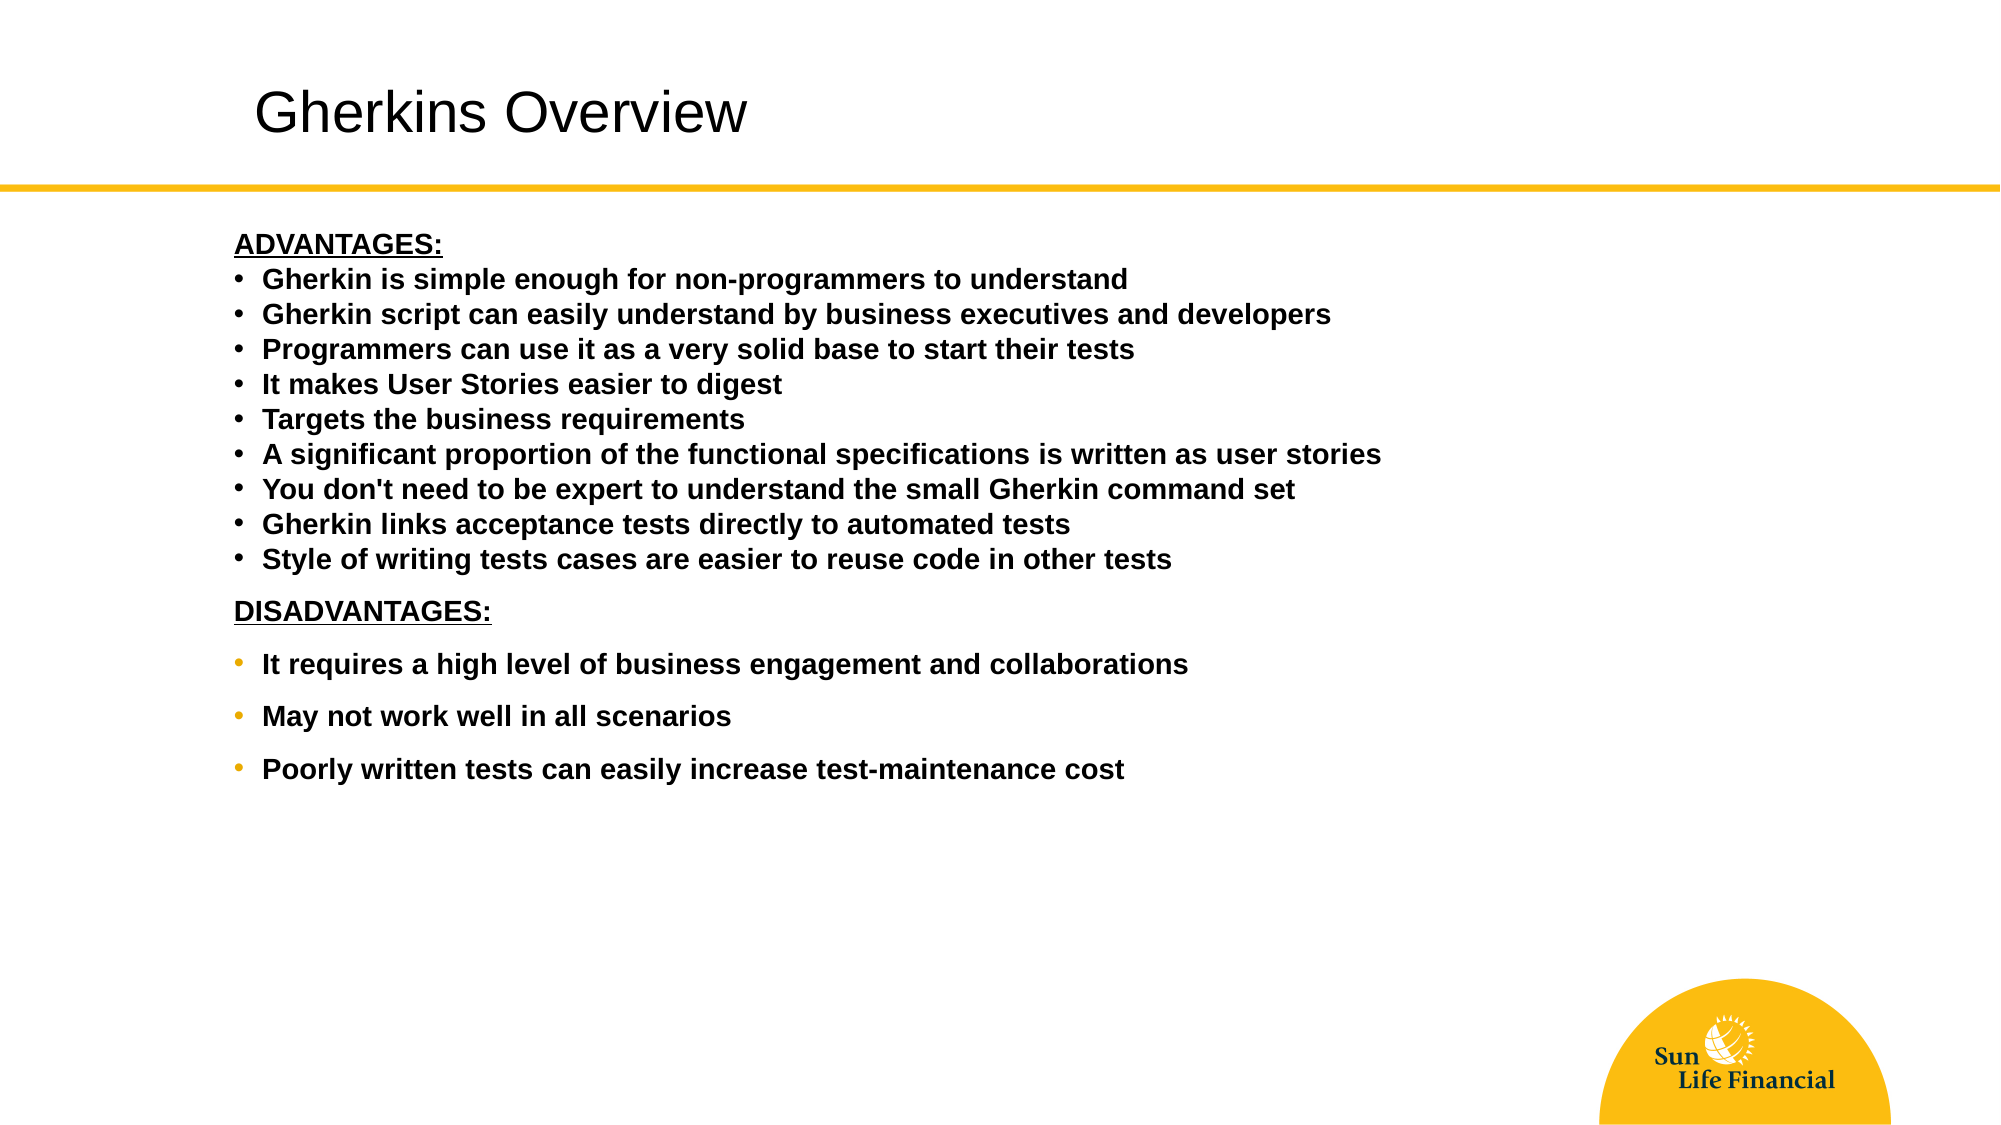

Gherkins Overview
ADVANTAGES:
Gherkin is simple enough for non-programmers to understand
Gherkin script can easily understand by business executives and developers
Programmers can use it as a very solid base to start their tests
It makes User Stories easier to digest
Targets the business requirements
A significant proportion of the functional specifications is written as user stories
You don't need to be expert to understand the small Gherkin command set
Gherkin links acceptance tests directly to automated tests
Style of writing tests cases are easier to reuse code in other tests
DISADVANTAGES:
It requires a high level of business engagement and collaborations
May not work well in all scenarios
Poorly written tests can easily increase test-maintenance cost